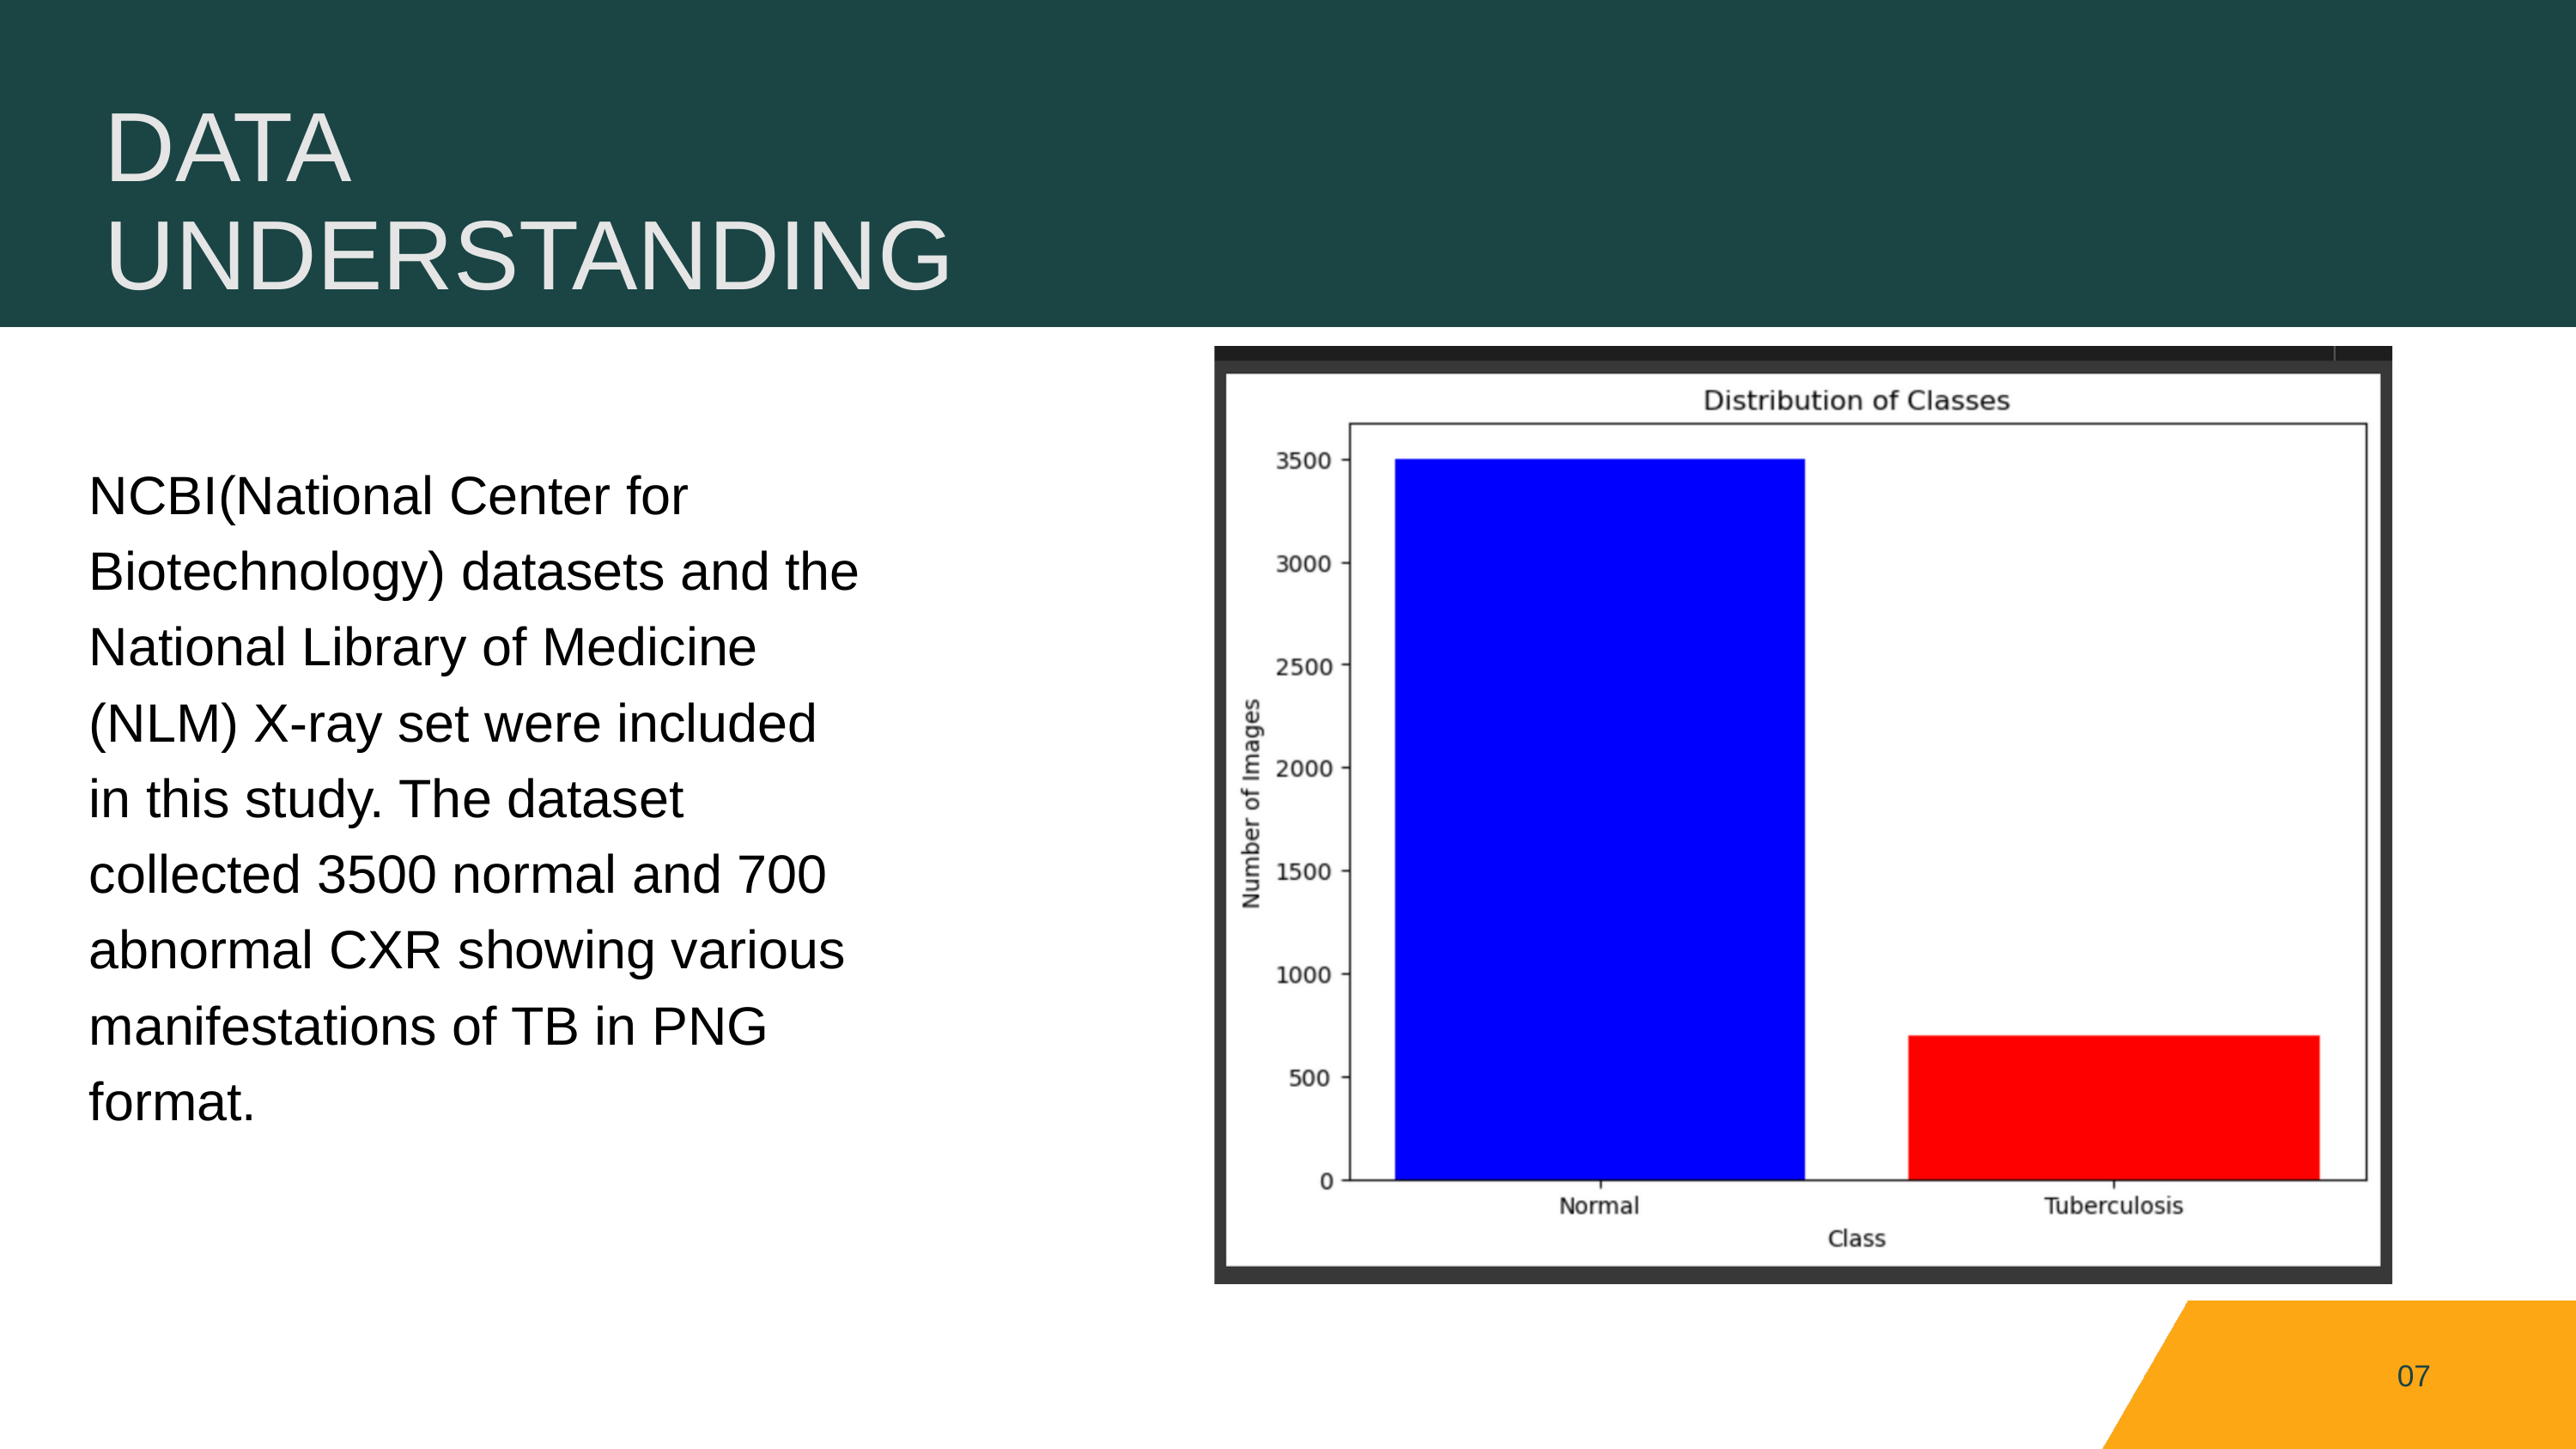

DATA UNDERSTANDING

NCBI(National Center for Biotechnology) datasets and the National Library of Medicine (NLM) X-ray set were included in this study. The dataset collected 3500 normal and 700 abnormal CXR showing various manifestations of TB in PNG format.

07